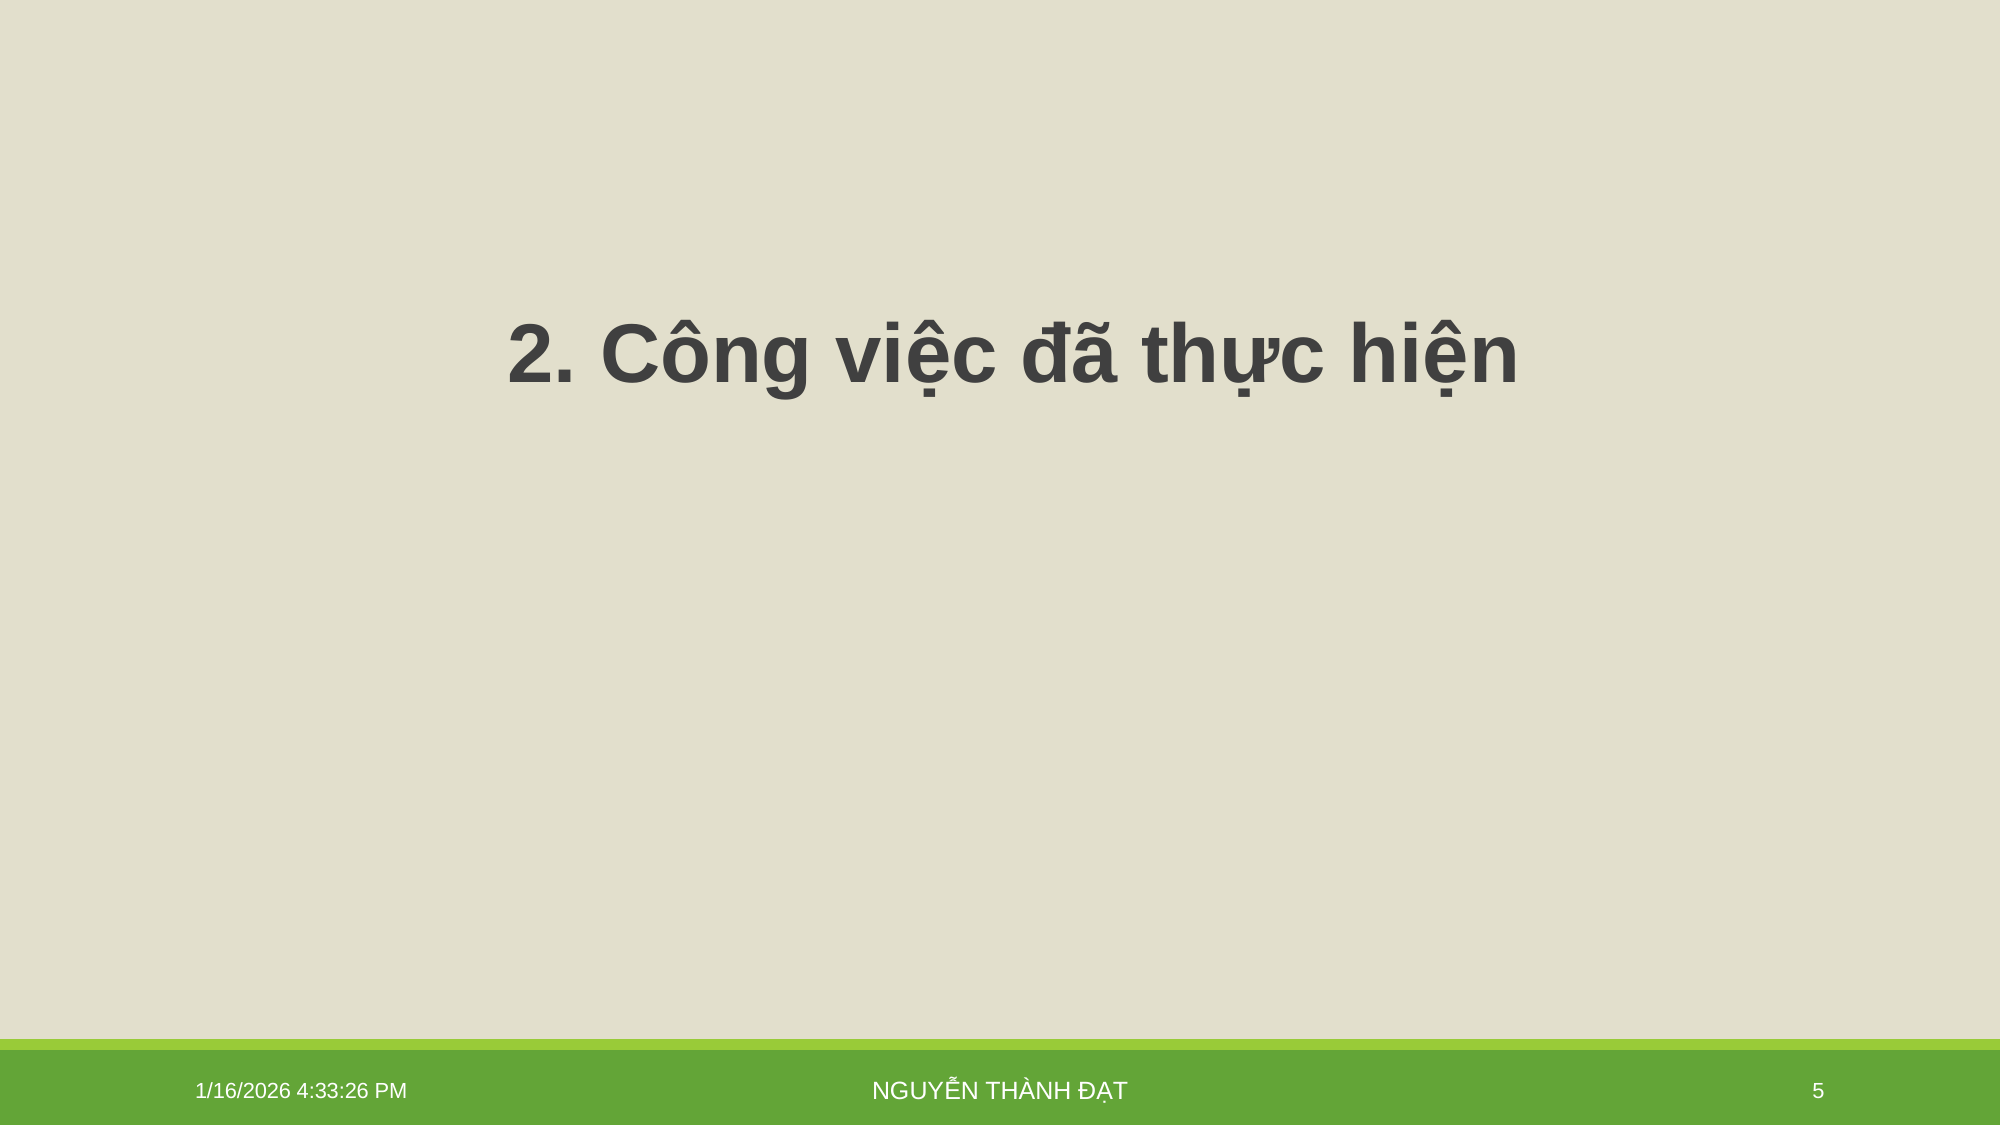

2. Công việc đã thực hiện
1/16/2026 4:33:26 PM
Nguyễn Thành Đạt
5